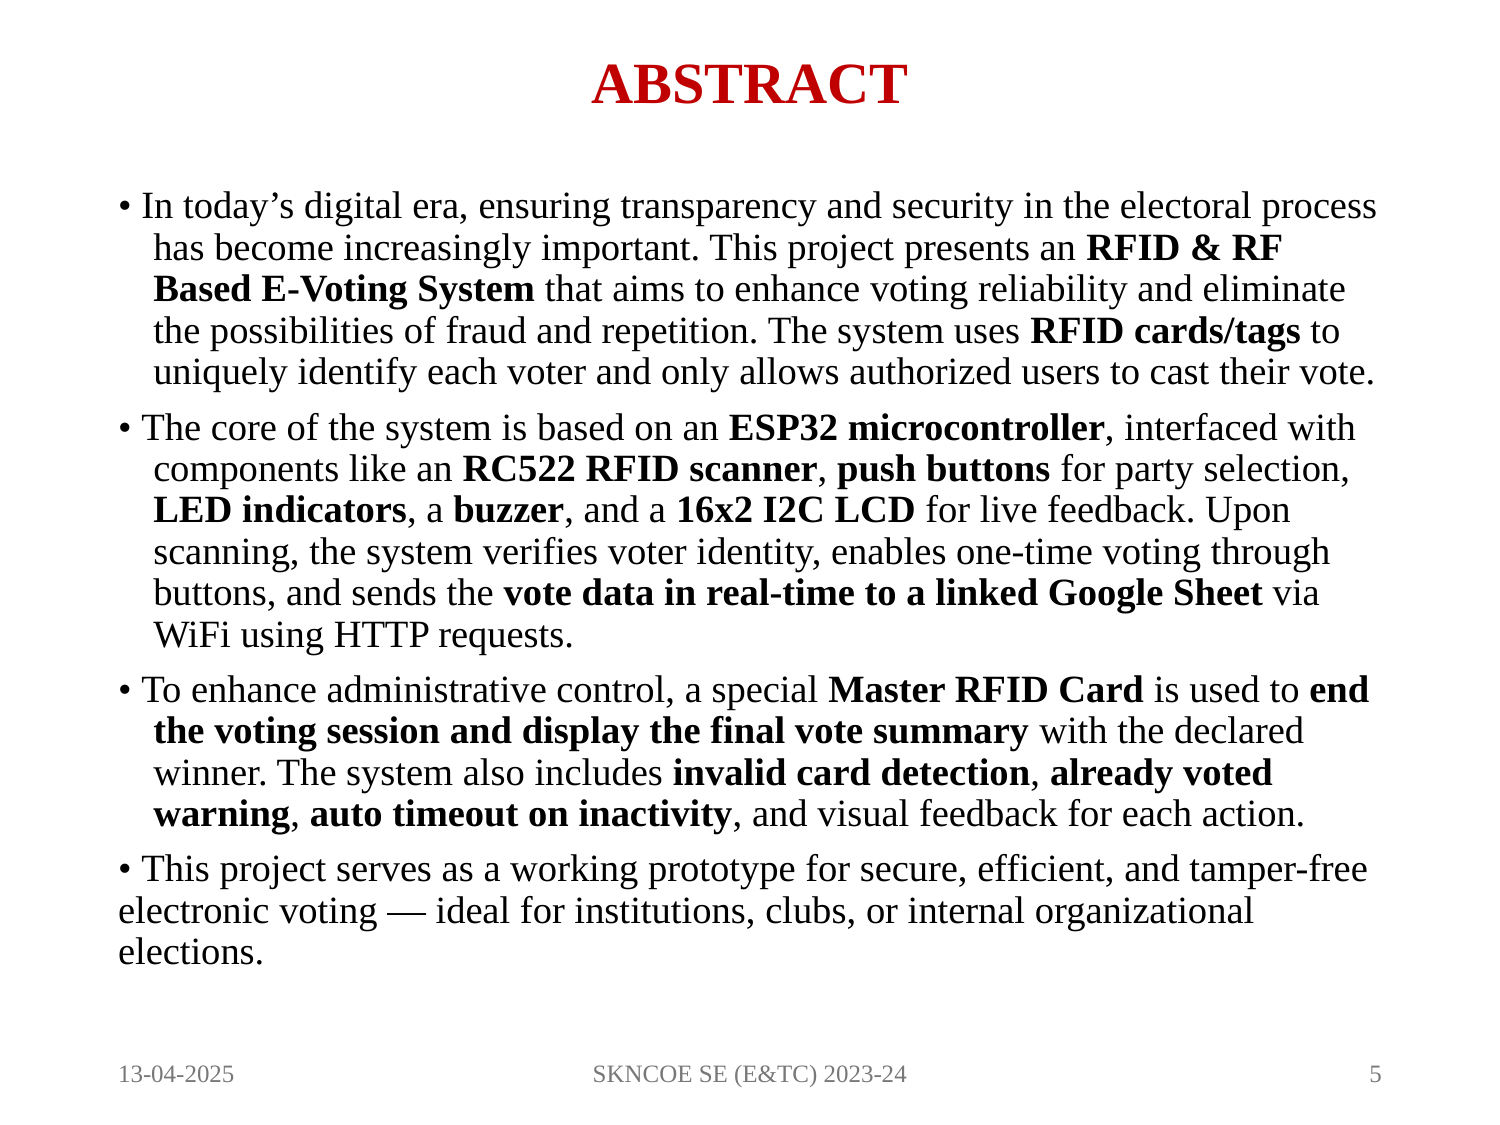

# ABSTRACT
• In today’s digital era, ensuring transparency and security in the electoral process has become increasingly important. This project presents an RFID & RF Based E-Voting System that aims to enhance voting reliability and eliminate the possibilities of fraud and repetition. The system uses RFID cards/tags to uniquely identify each voter and only allows authorized users to cast their vote.
• The core of the system is based on an ESP32 microcontroller, interfaced with components like an RC522 RFID scanner, push buttons for party selection, LED indicators, a buzzer, and a 16x2 I2C LCD for live feedback. Upon scanning, the system verifies voter identity, enables one-time voting through buttons, and sends the vote data in real-time to a linked Google Sheet via WiFi using HTTP requests.
• To enhance administrative control, a special Master RFID Card is used to end the voting session and display the final vote summary with the declared winner. The system also includes invalid card detection, already voted warning, auto timeout on inactivity, and visual feedback for each action.
• This project serves as a working prototype for secure, efficient, and tamper-free electronic voting — ideal for institutions, clubs, or internal organizational elections.

13-04-2025
SKNCOE SE (E&TC) 2023-24
5